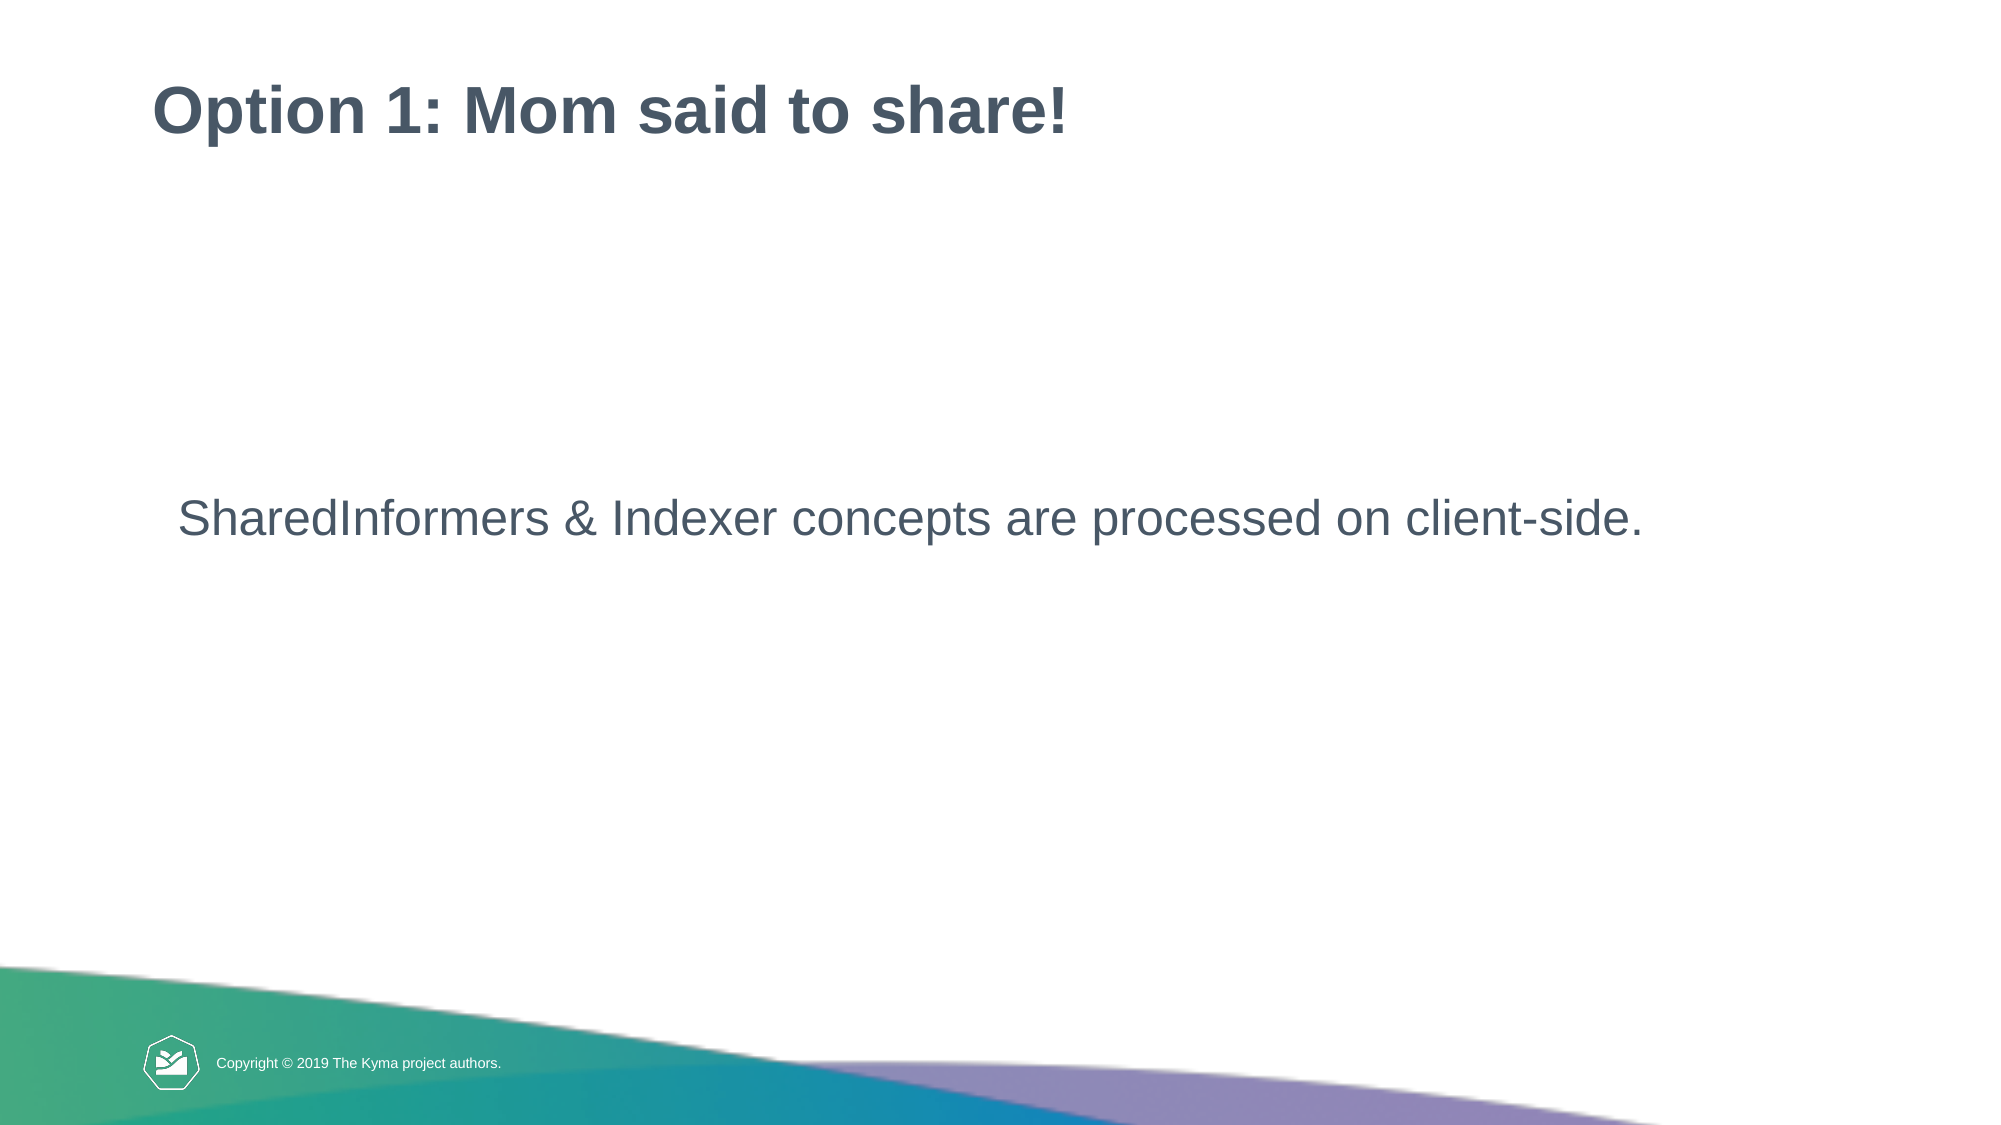

# Option 1: Mom said to share!
SharedInformers & Indexer concepts are processed on client-side.